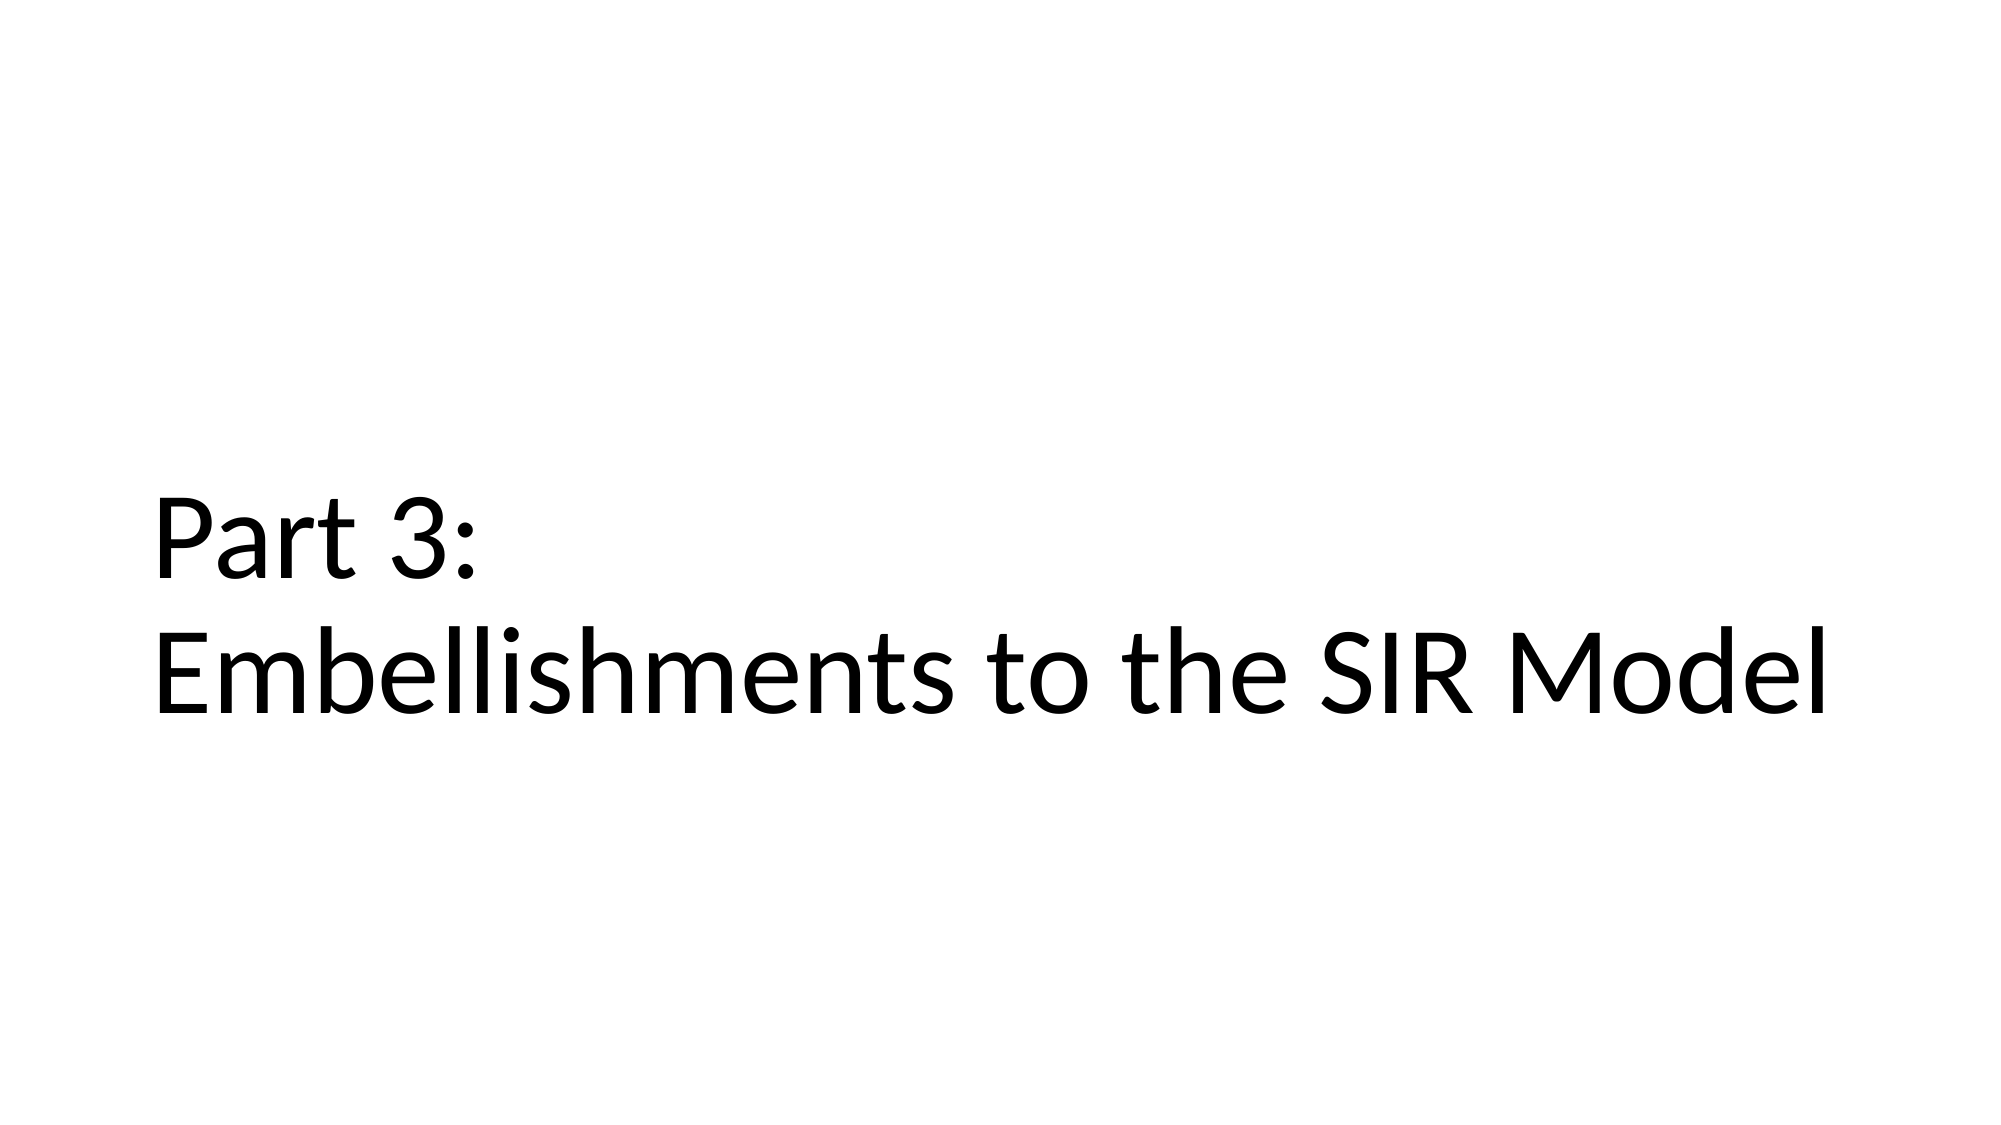

# Part 3: Embellishments to the SIR Model